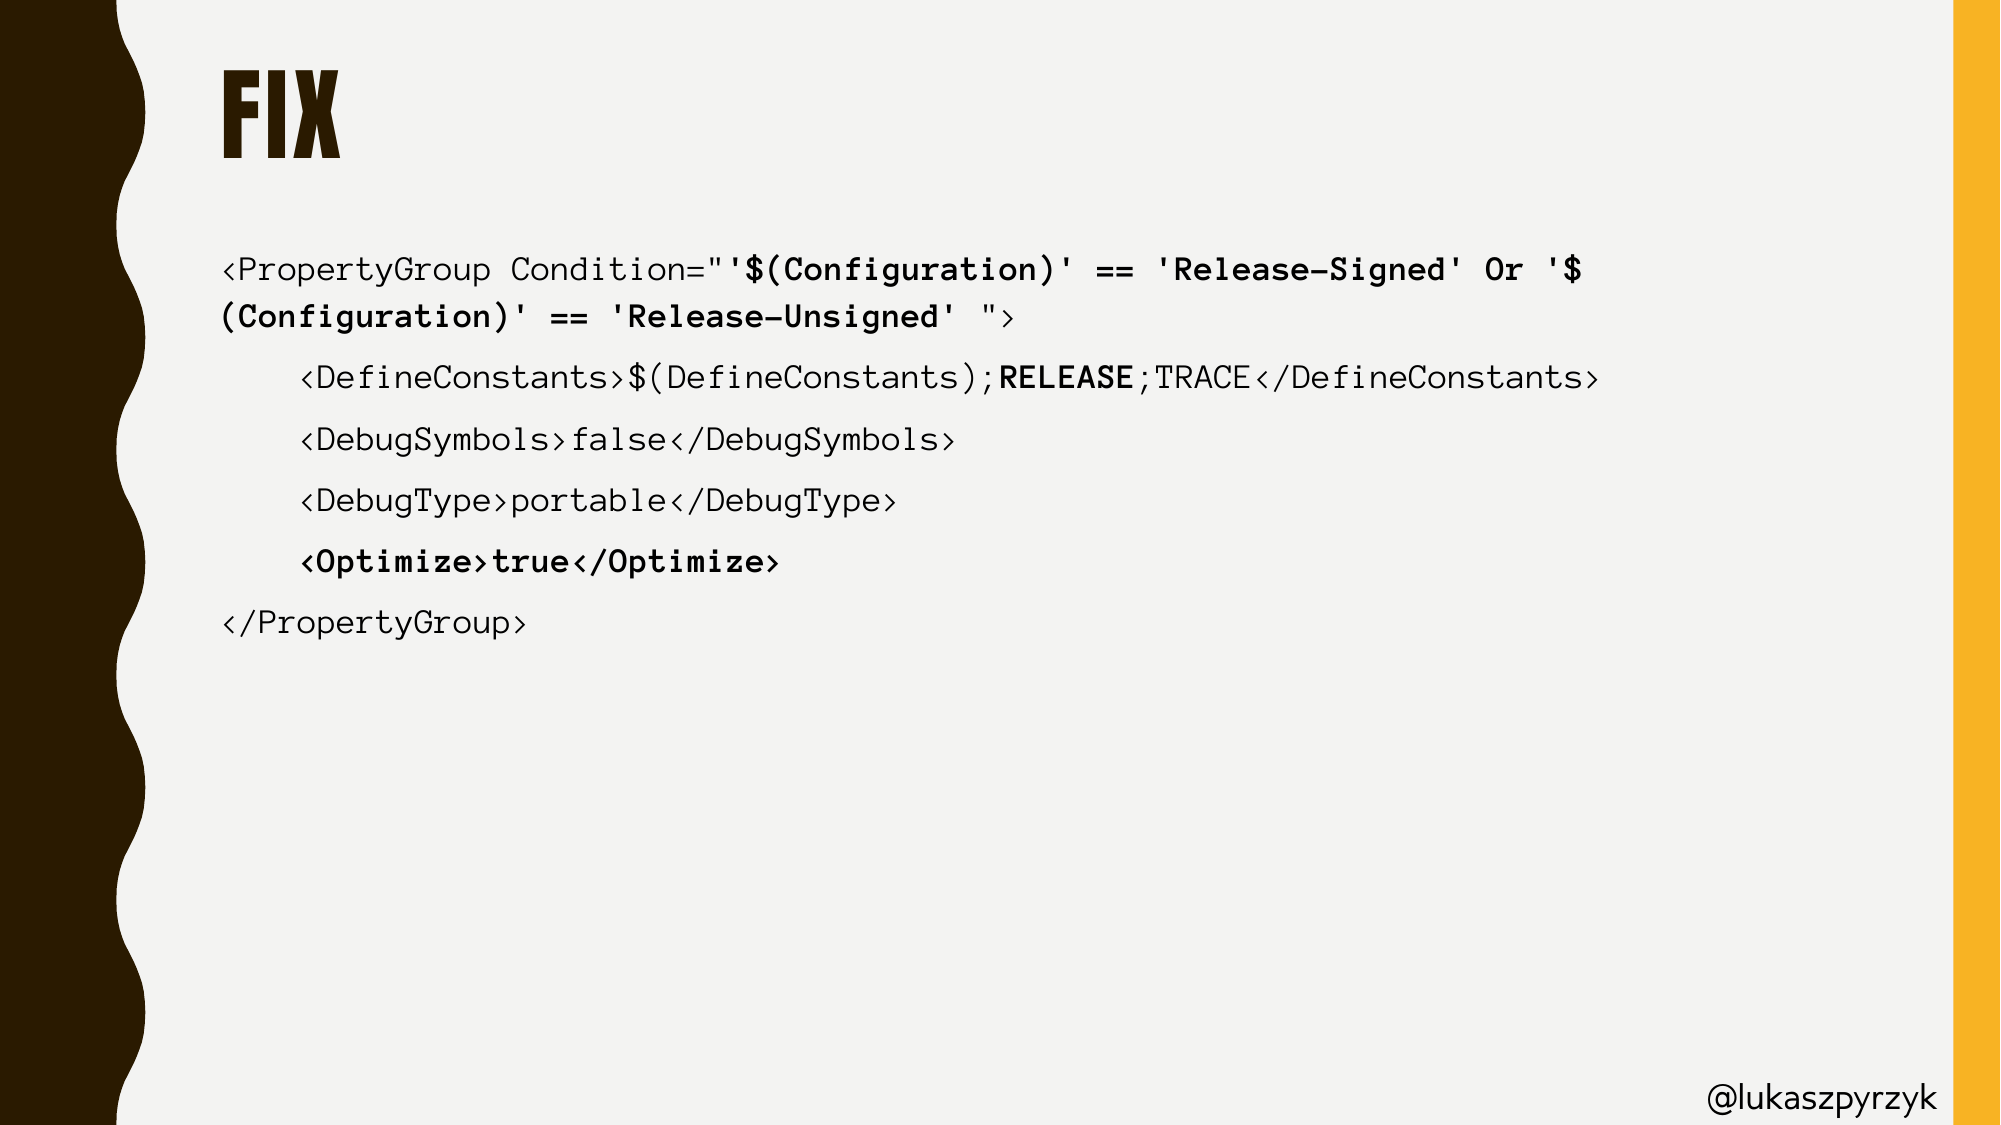

# fix
<PropertyGroup Condition="'$(Configuration)' == 'Release-Signed' Or '$(Configuration)' == 'Release-Unsigned' ">
    <DefineConstants>$(DefineConstants);RELEASE;TRACE</DefineConstants>
    <DebugSymbols>false</DebugSymbols>
    <DebugType>portable</DebugType>
    <Optimize>true</Optimize>
</PropertyGroup>
@lukaszpyrzyk